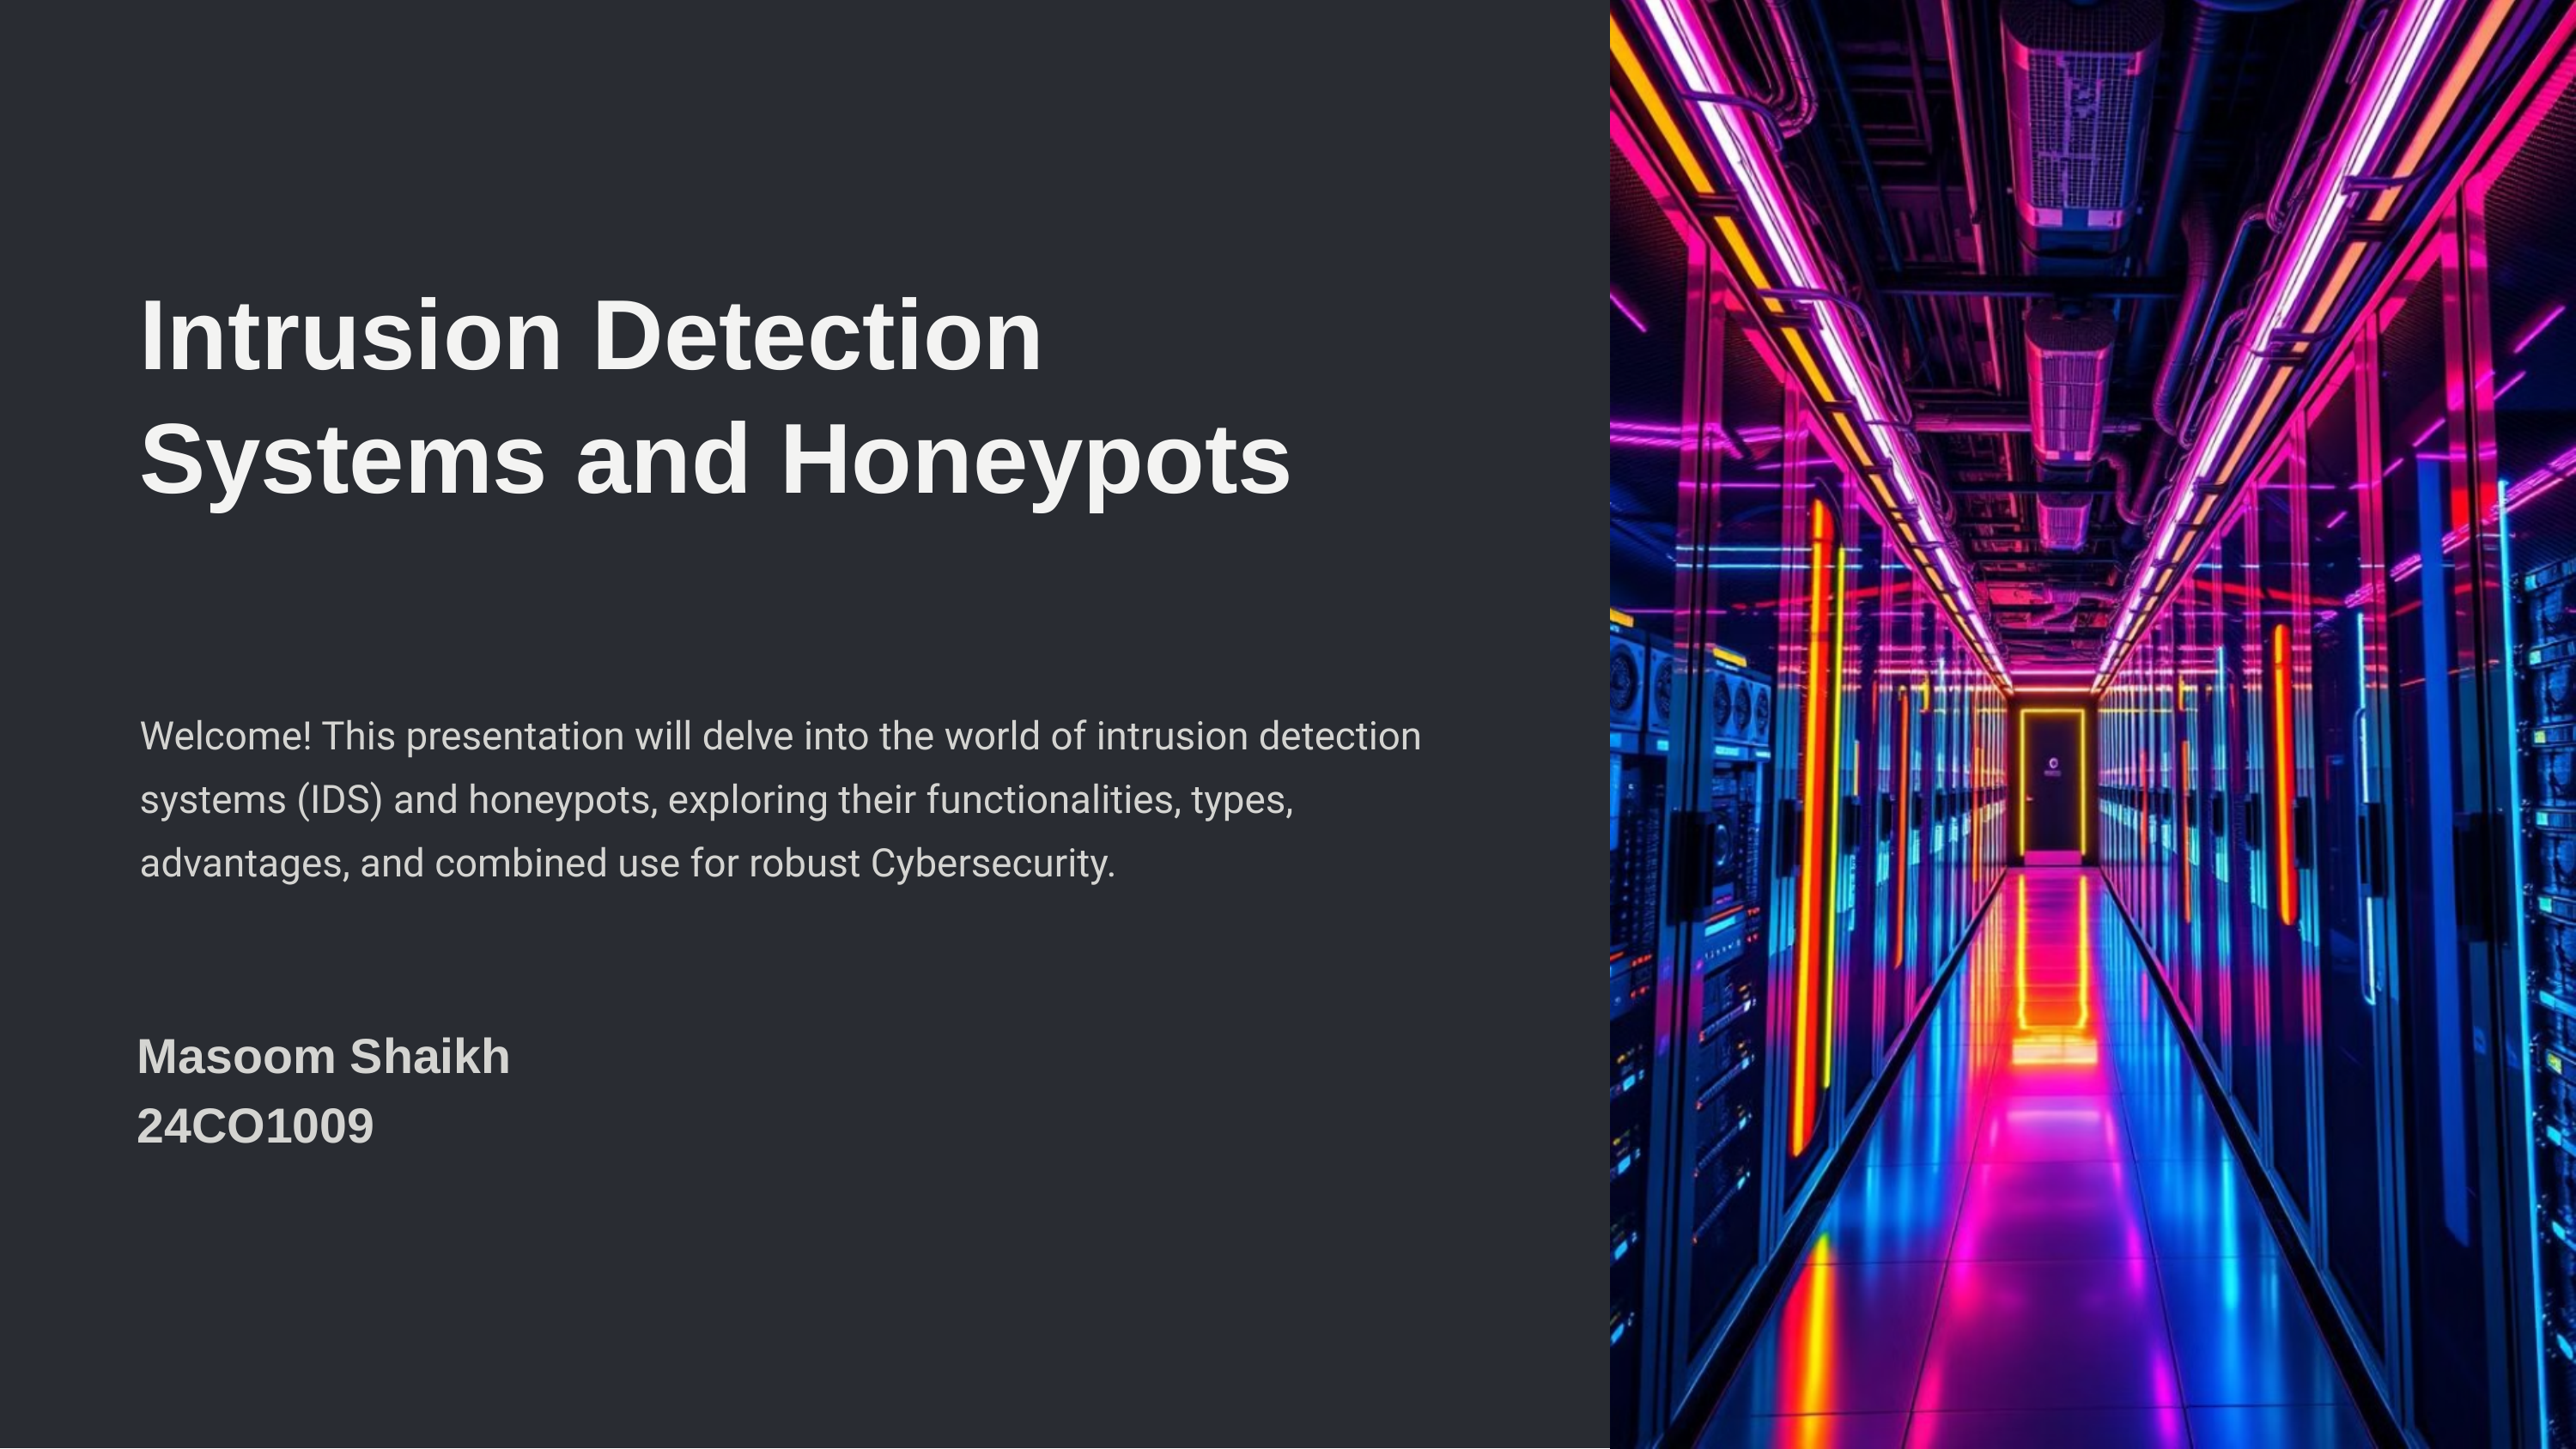

Intrusion Detection Systems and Honeypots
Welcome! This presentation will delve into the world of intrusion detection systems (IDS) and honeypots, exploring their functionalities, types, advantages, and combined use for robust Cybersecurity.
Masoom Shaikh
24CO1009